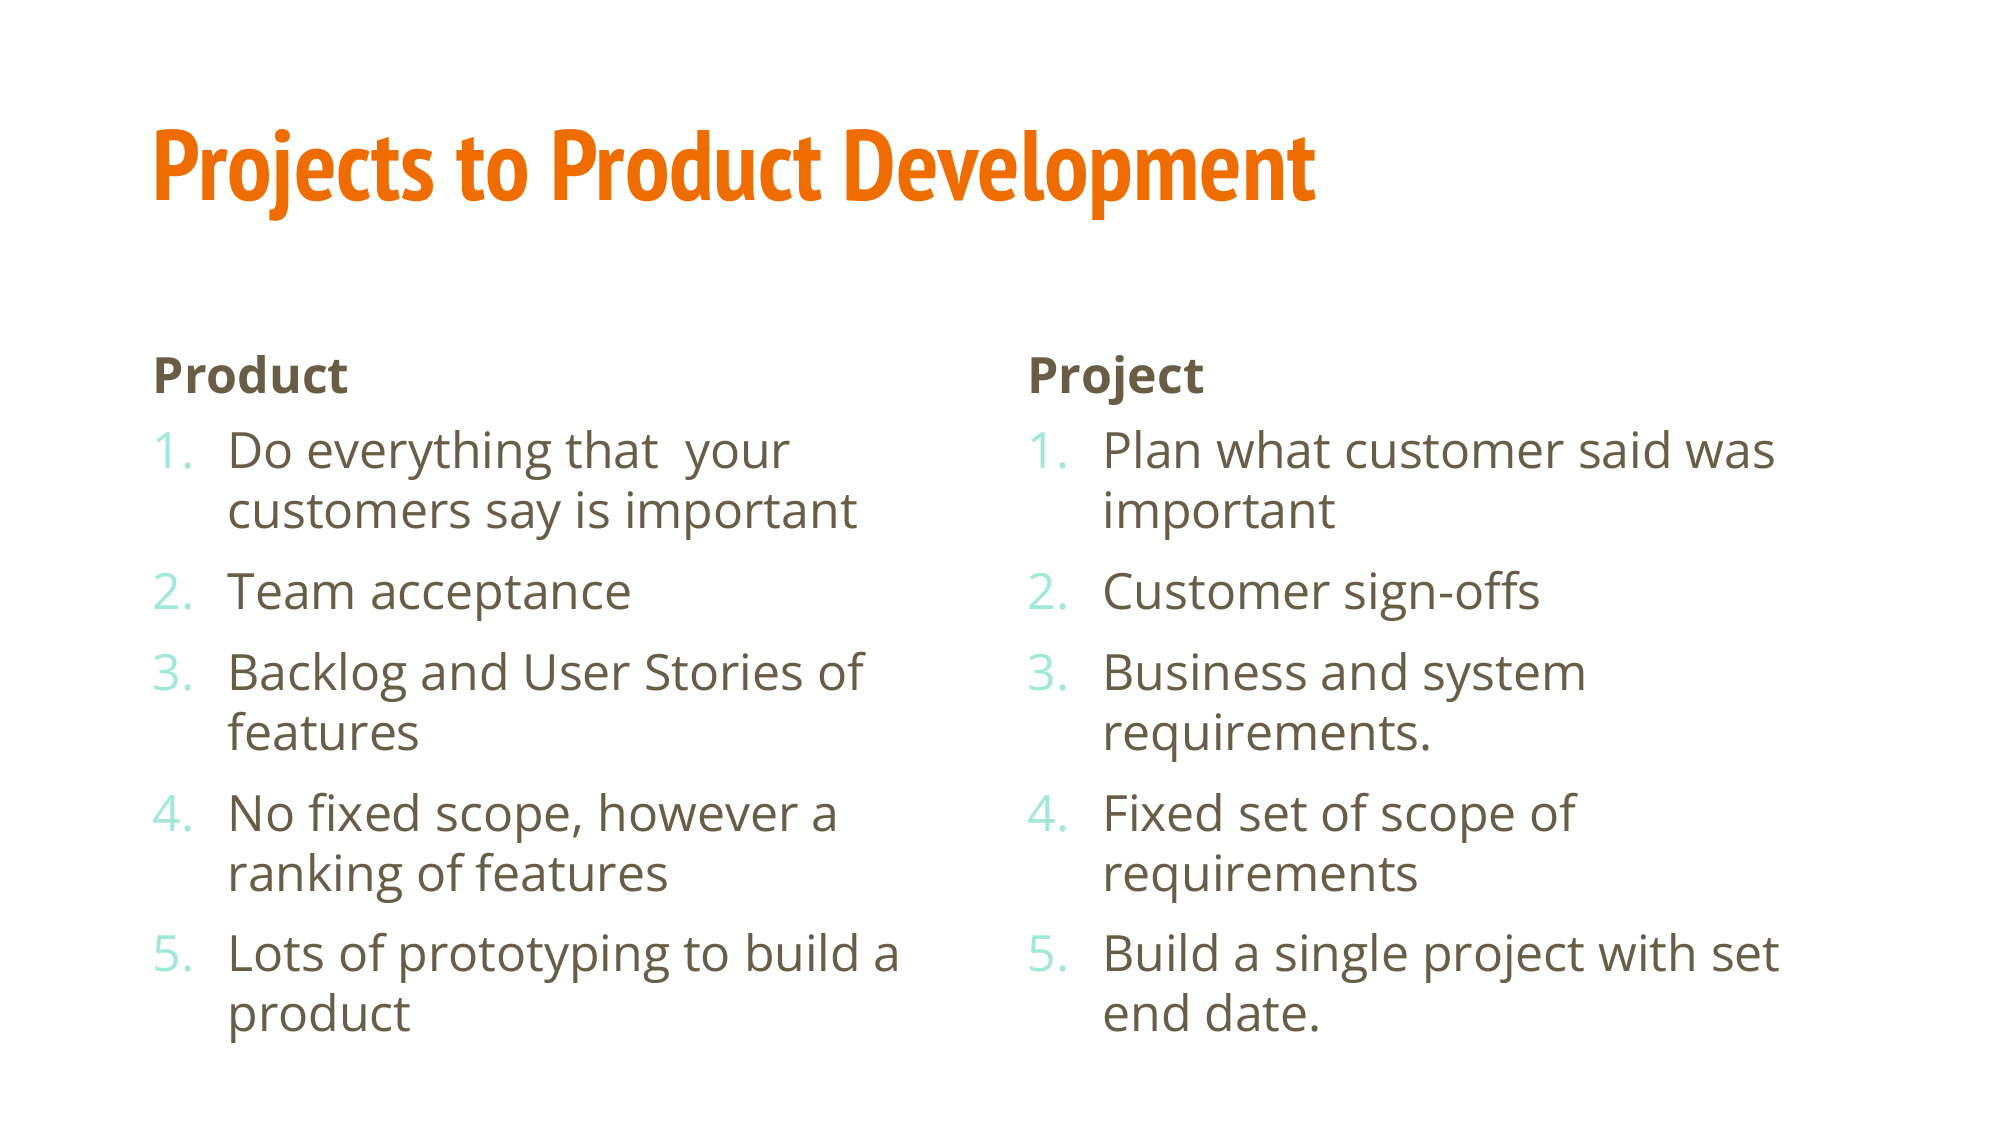

# Projects to Product Development
Product
Project
Do everything that  your customers say is important
Team acceptance
Backlog and User Stories of features
No fixed scope, however a ranking of features
Lots of prototyping to build a product
Plan what customer said was important
Customer sign-offs
Business and system requirements.
Fixed set of scope of requirements
Build a single project with set end date.
12